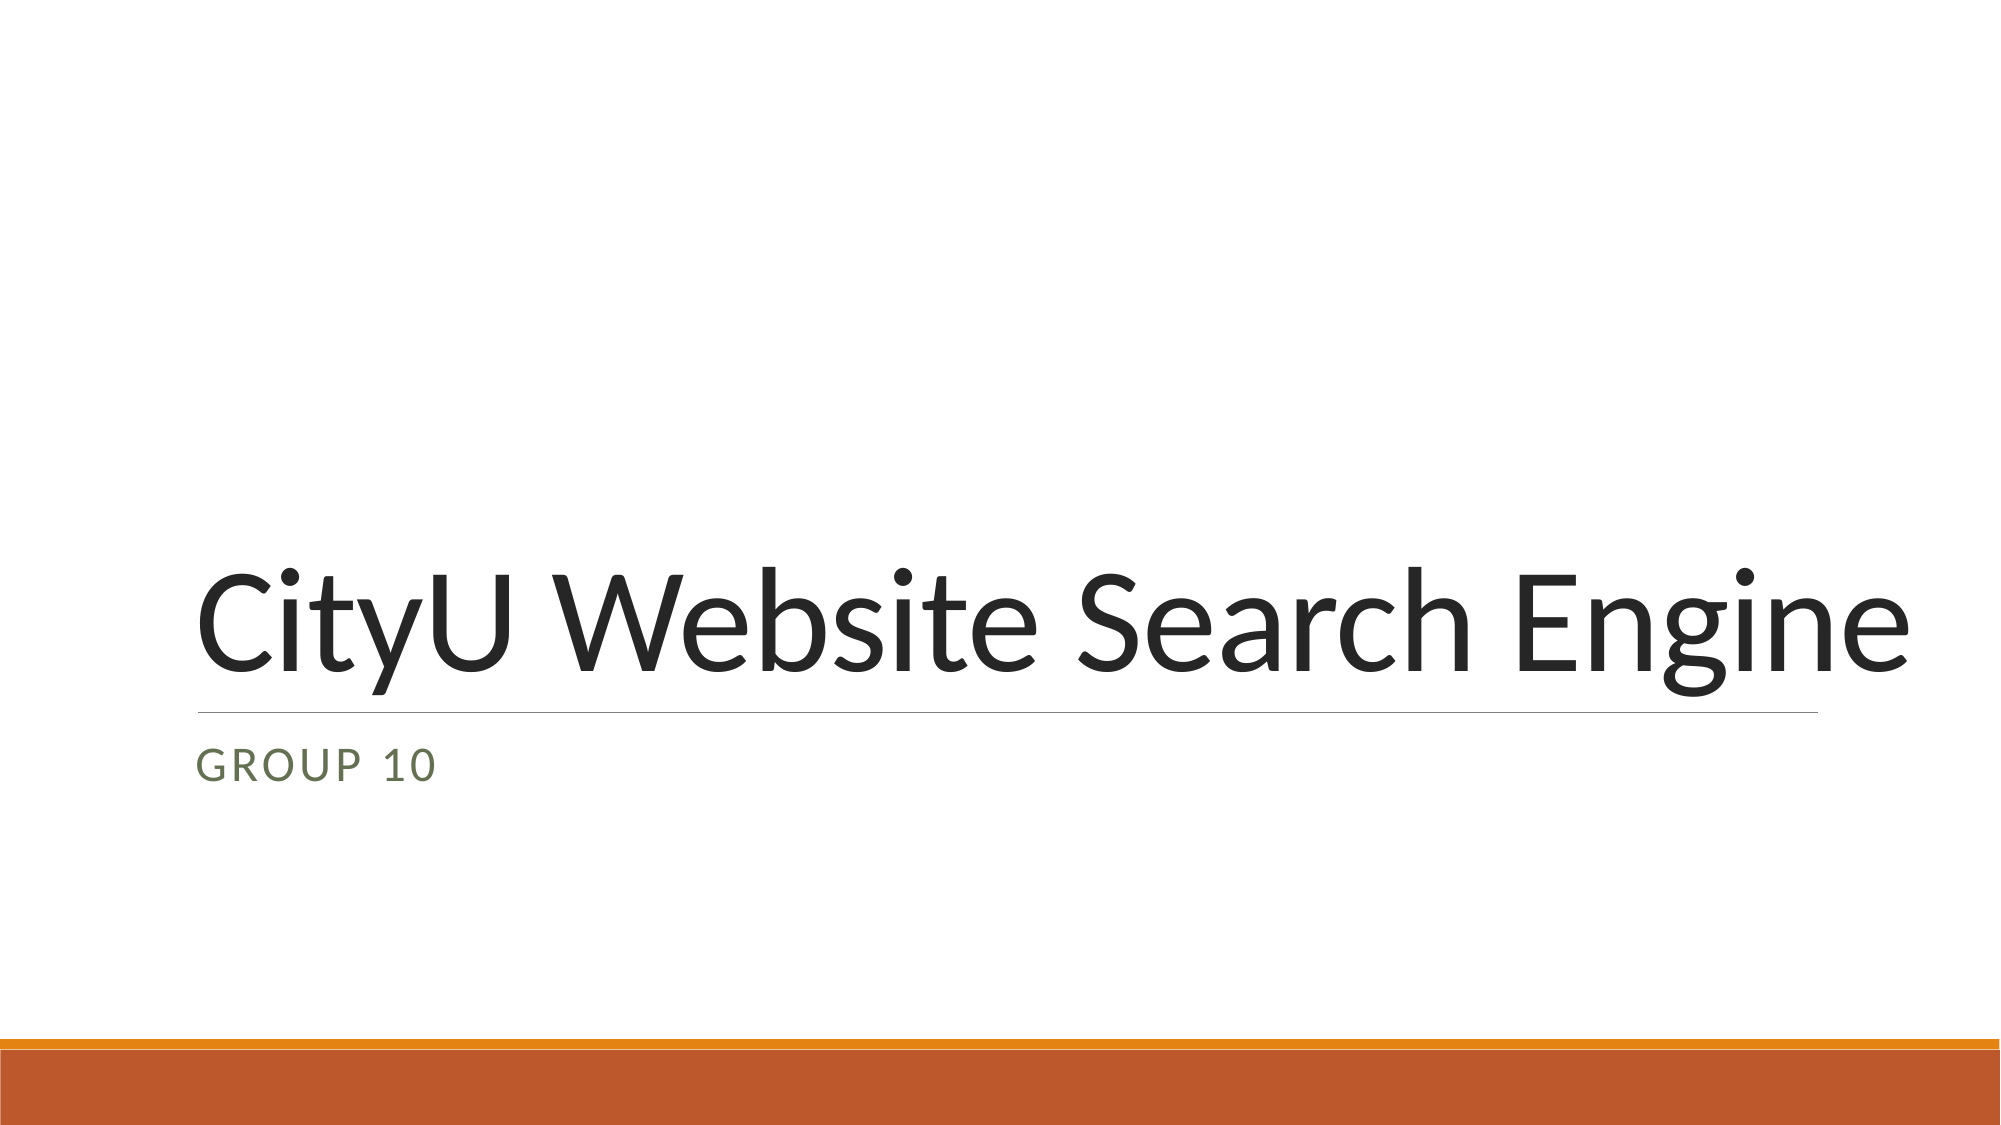

# CityU Website Search Engine
group 10